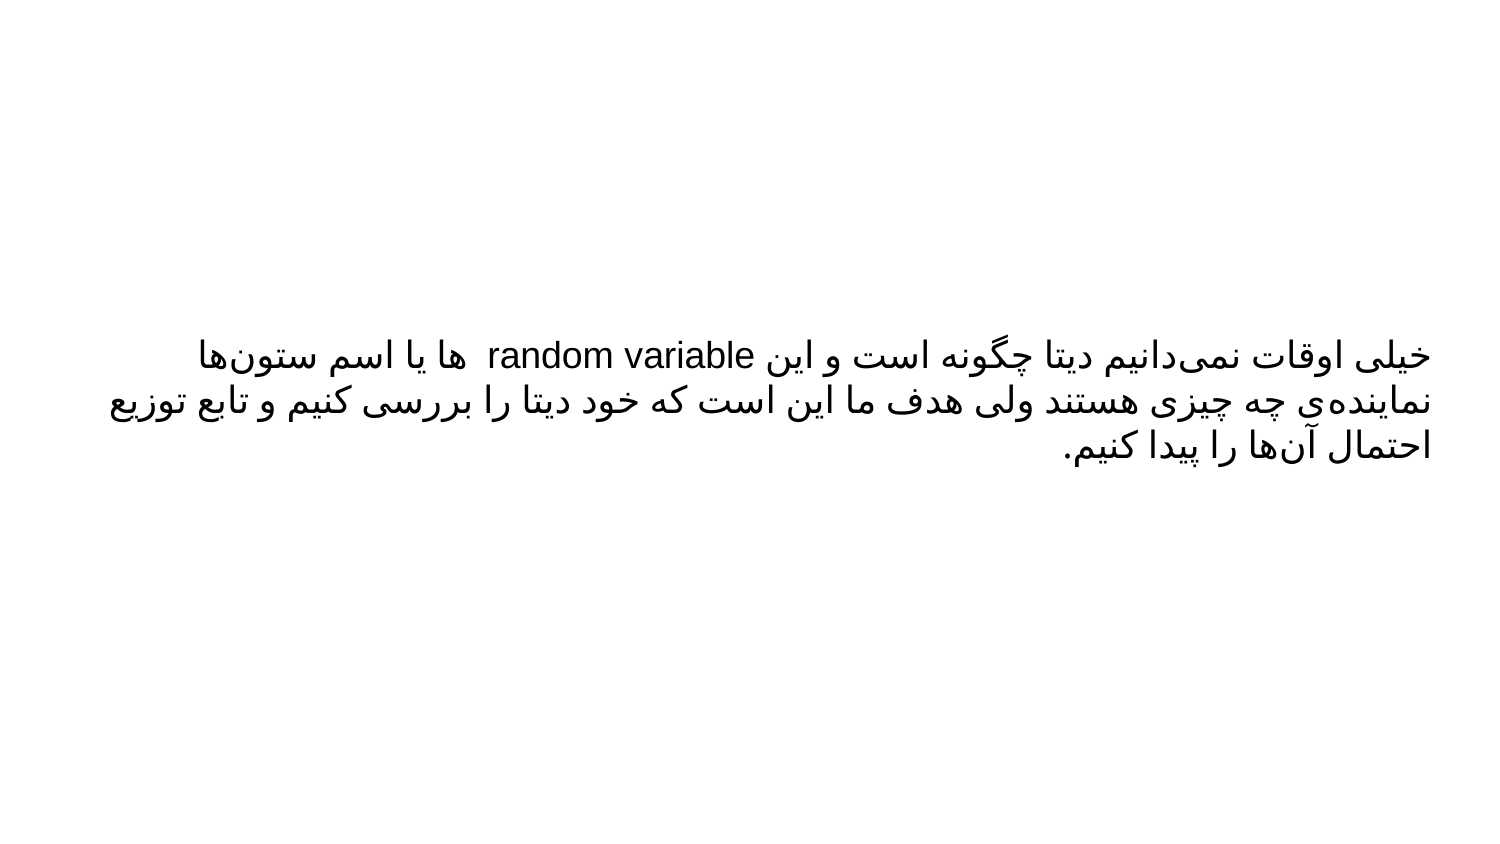

خیلی اوقات نمی‌دانیم دیتا چگونه است و این random variable  ها یا اسم ستون‌ها نماینده‌ی چه چیزی هستند ولی هدف ما این است که خود دیتا را بررسی کنیم و تابع توزیع احتمال آن‌ها را پیدا کنیم.